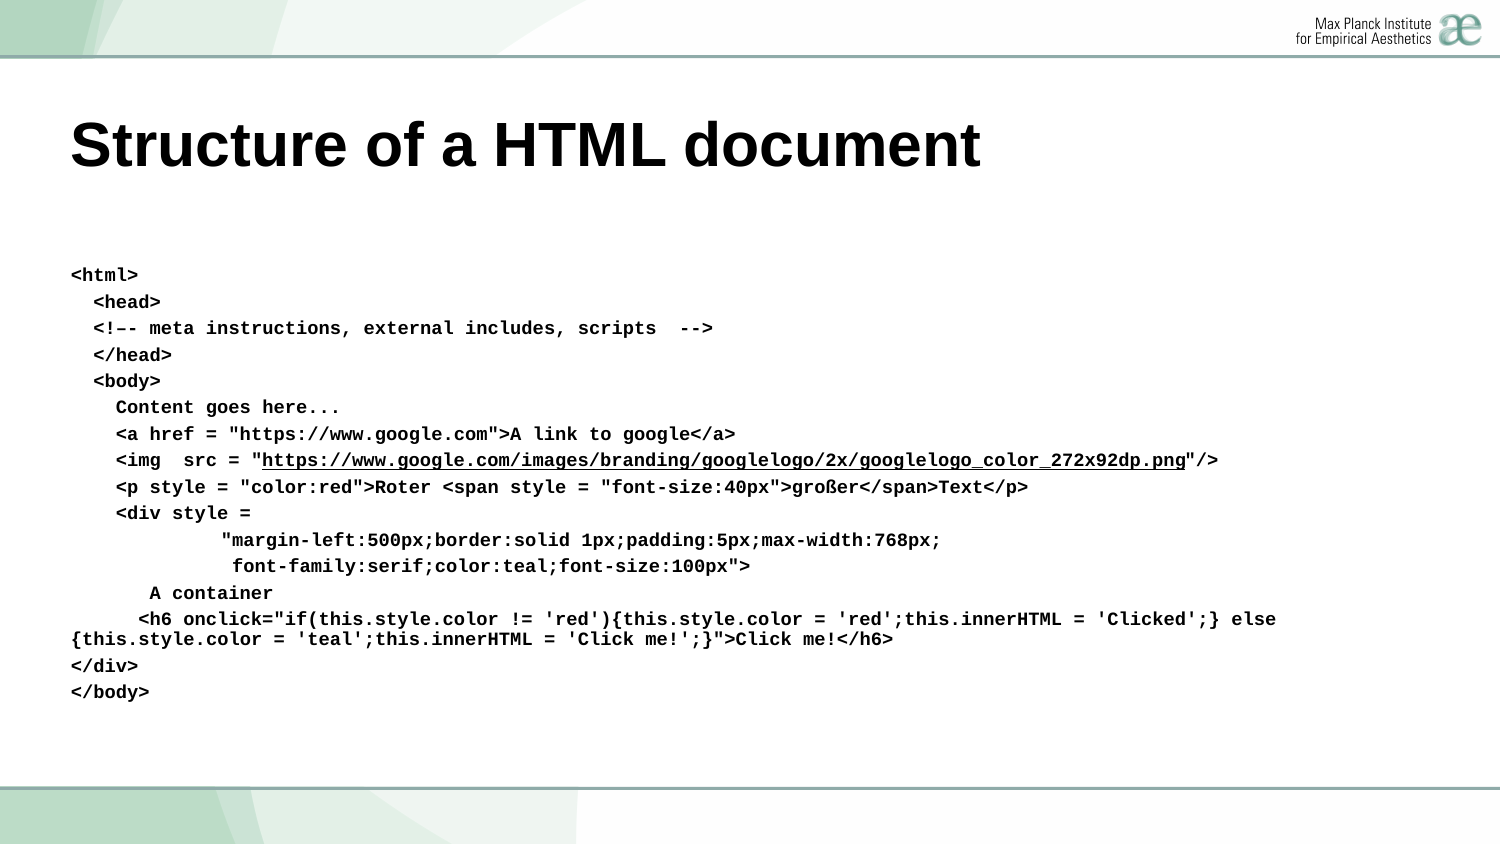

# Structure of a HTML document
<html>
  <head>
  <!–- meta instructions, external includes, scripts  -->
  </head>
  <body>
    Content goes here...
    <a href = "https://www.google.com">A link to google</a>
    <img  src = "https://www.google.com/images/branding/googlelogo/2x/googlelogo_color_272x92dp.png"/>
    <p style = "color:red">Roter <span style = "font-size:40px">großer</span>Text</p>
    <div style =
	"margin-left:500px;border:solid 1px;padding:5px;max-width:768px;
	 font-family:serif;color:teal;font-size:100px">
       A container
      <h6 onclick="if(this.style.color != 'red'){this.style.color = 'red';this.innerHTML = 'Clicked';} else {this.style.color = 'teal';this.innerHTML = 'Click me!';}">Click me!</h6>
</div>
</body>